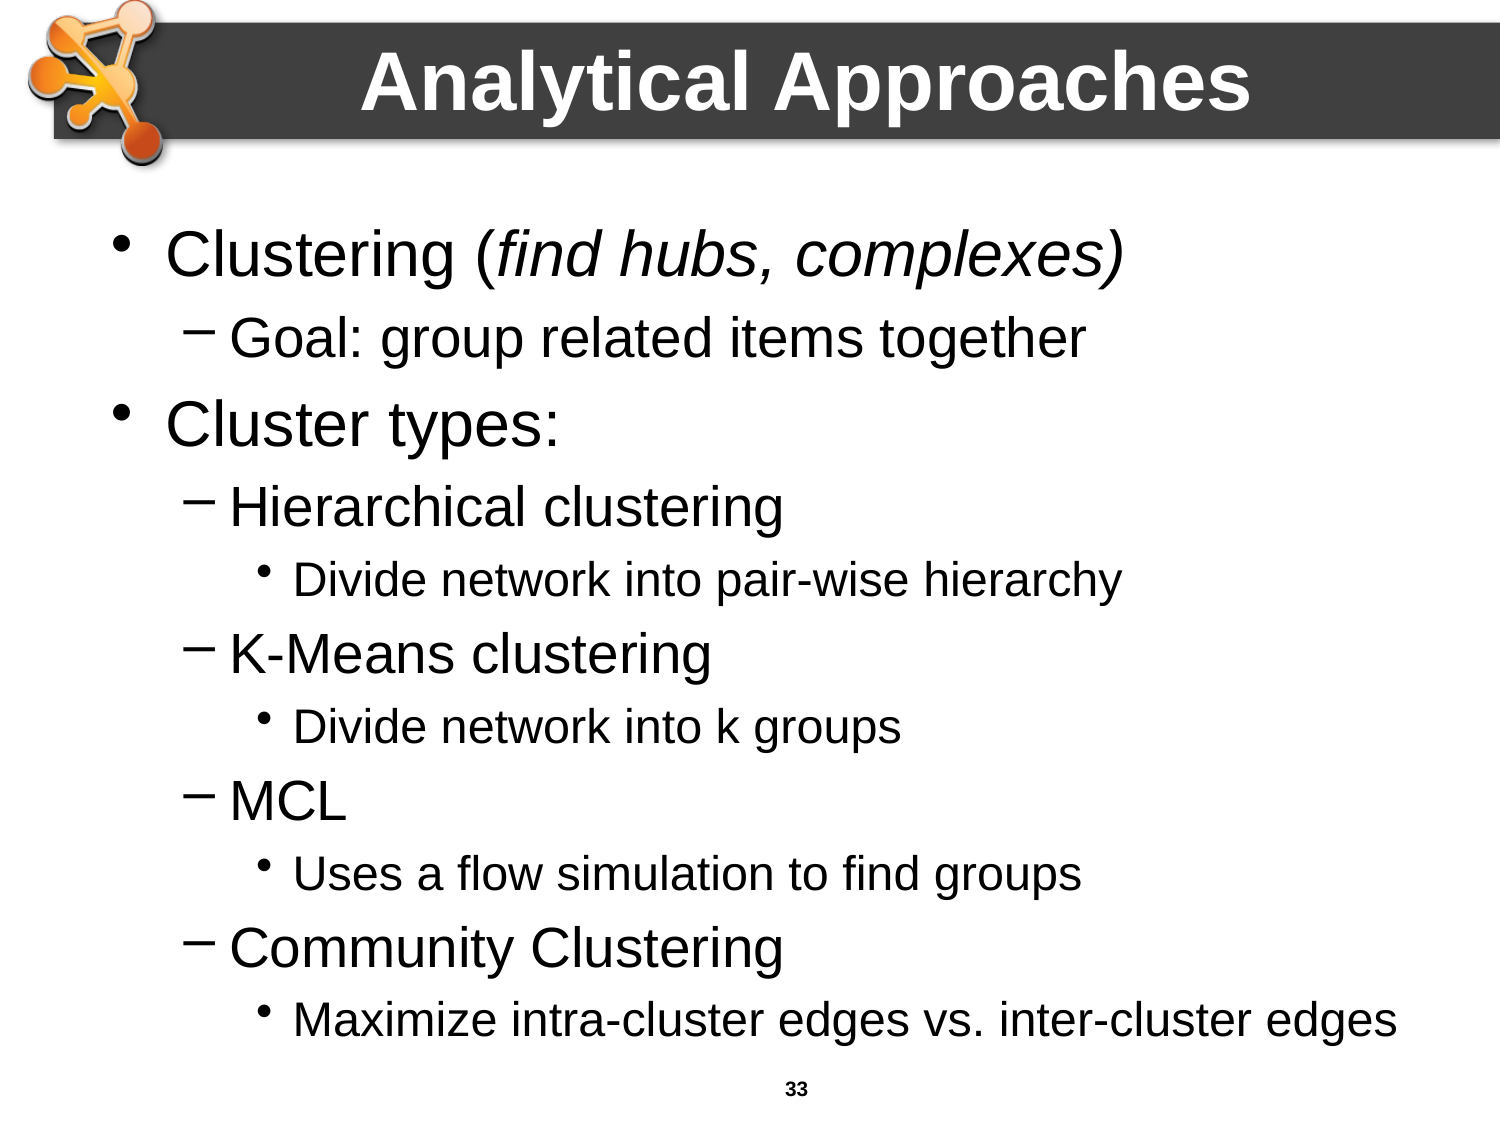

Analytical Approaches
Clustering (find hubs, complexes)
Goal: group related items together
Cluster types:
Hierarchical clustering
Divide network into pair-wise hierarchy
K-Means clustering
Divide network into k groups
MCL
Uses a flow simulation to find groups
Community Clustering
Maximize intra-cluster edges vs. inter-cluster edges